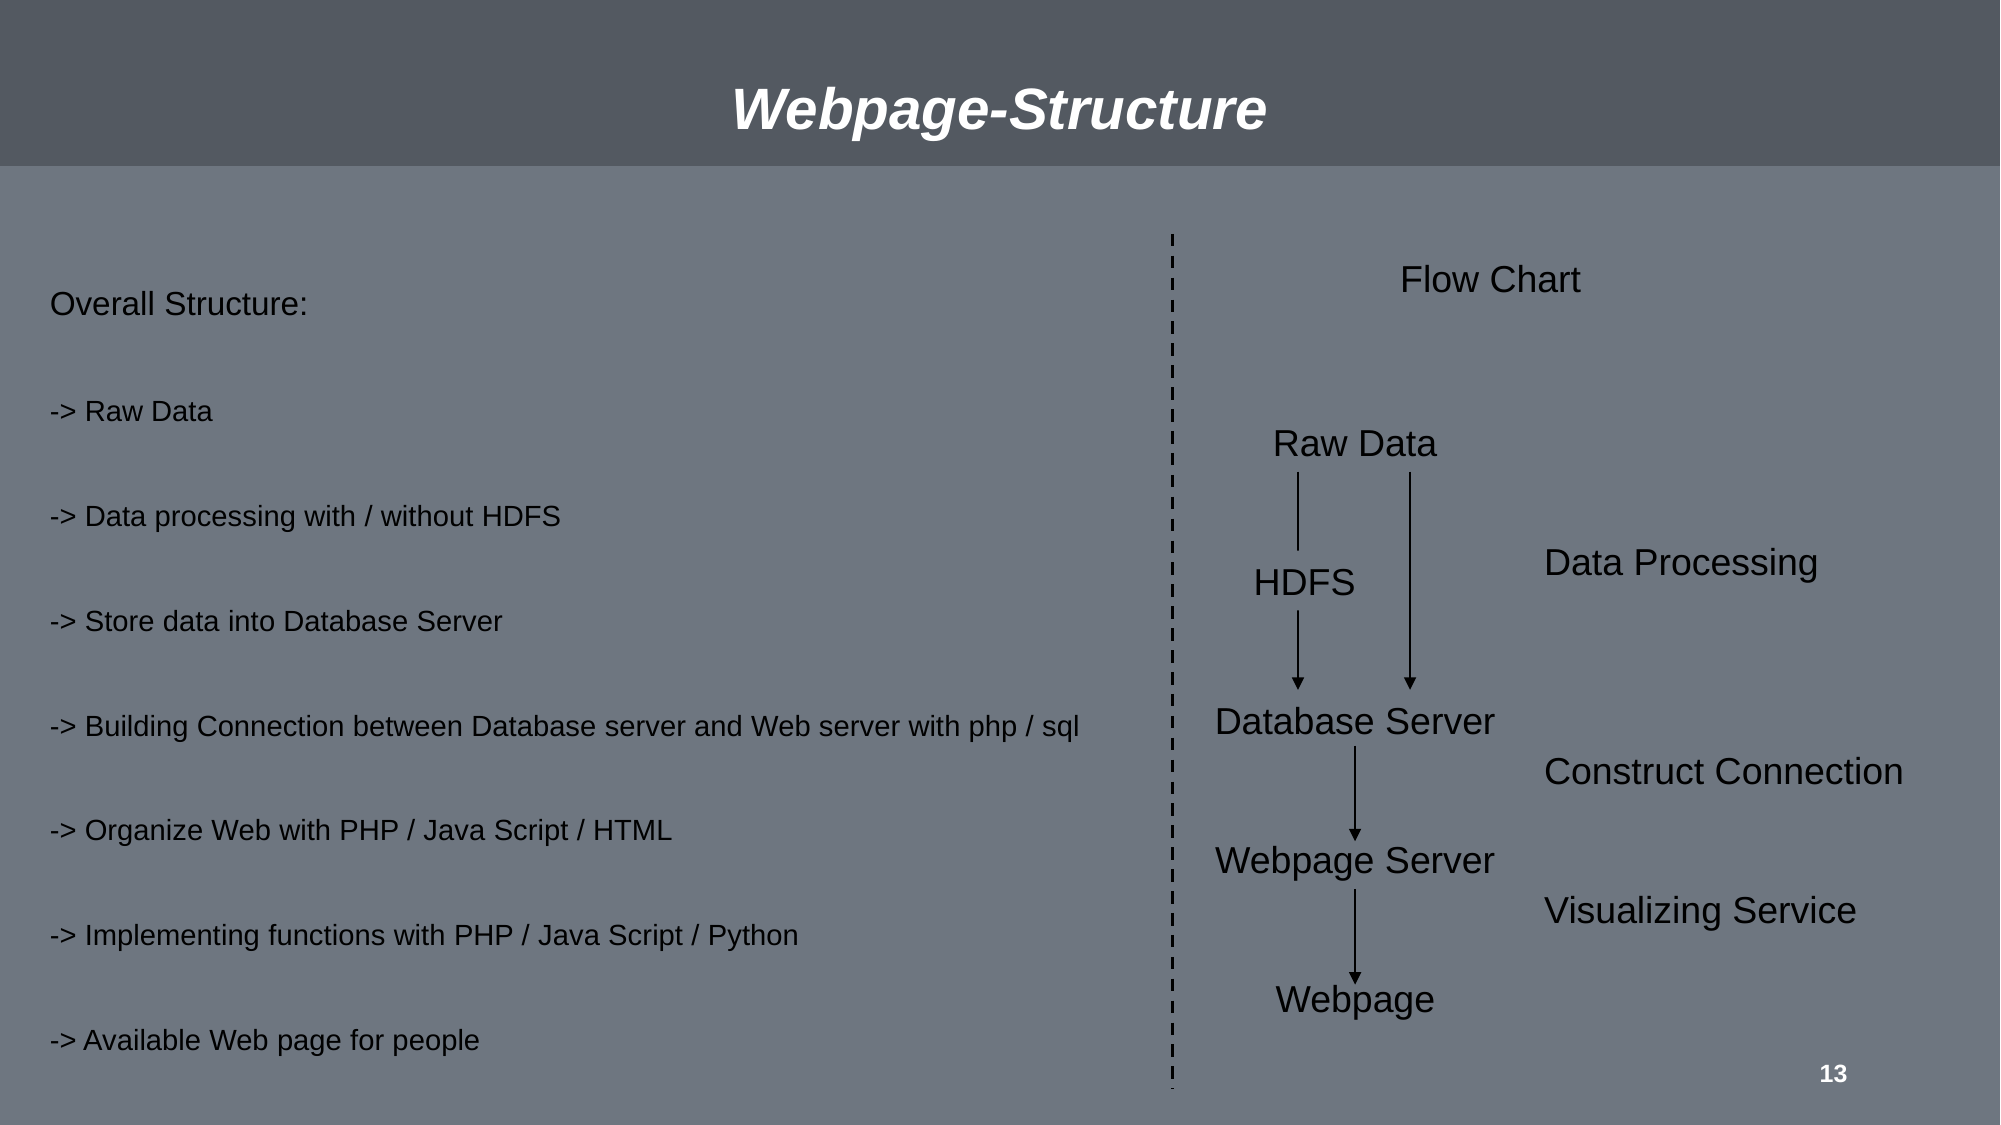

Webpage-Structure
Overall Structure:
-> Raw Data
-> Data processing with / without HDFS
-> Store data into Database Server
-> Building Connection between Database server and Web server with php / sql
-> Organize Web with PHP / Java Script / HTML
-> Implementing functions with PHP / Java Script / Python
-> Available Web page for people
Flow Chart
Raw Data
Data Processing
HDFS
Database Server
Construct Connection
Webpage Server
Visualizing Service
Webpage
13